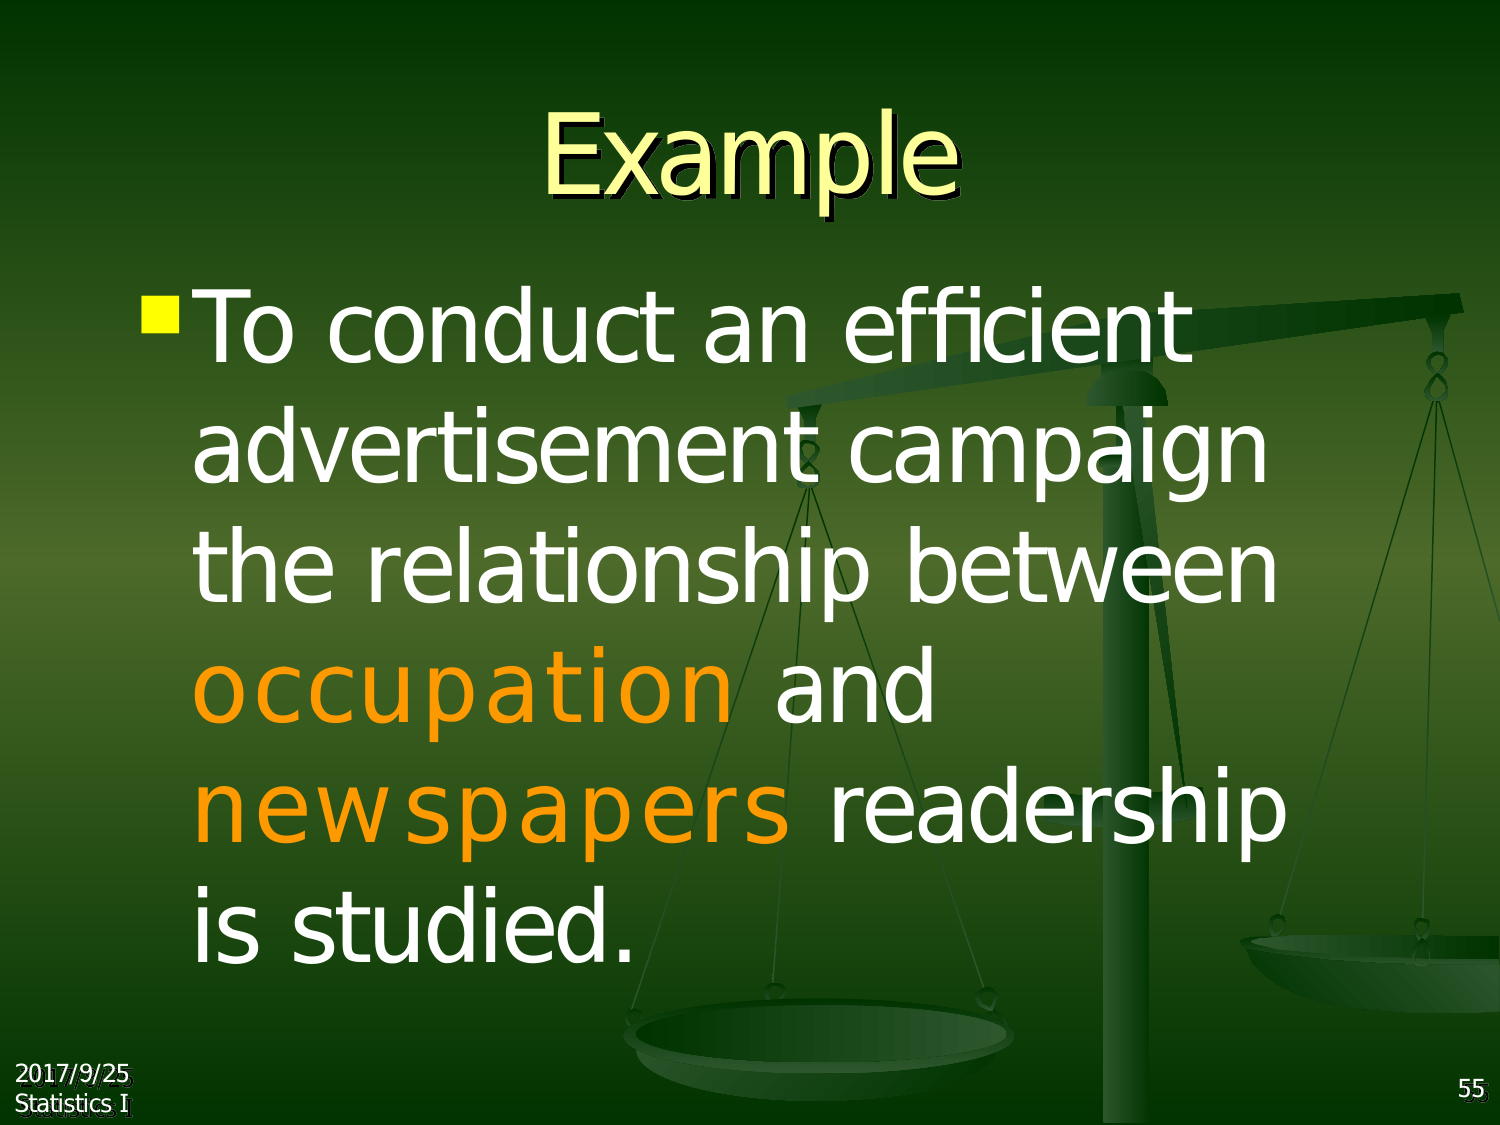

# Example
To conduct an efficient advertisement campaign the relationship between occupation and newspapers readership is studied.
2017/9/25
Statistics I
55